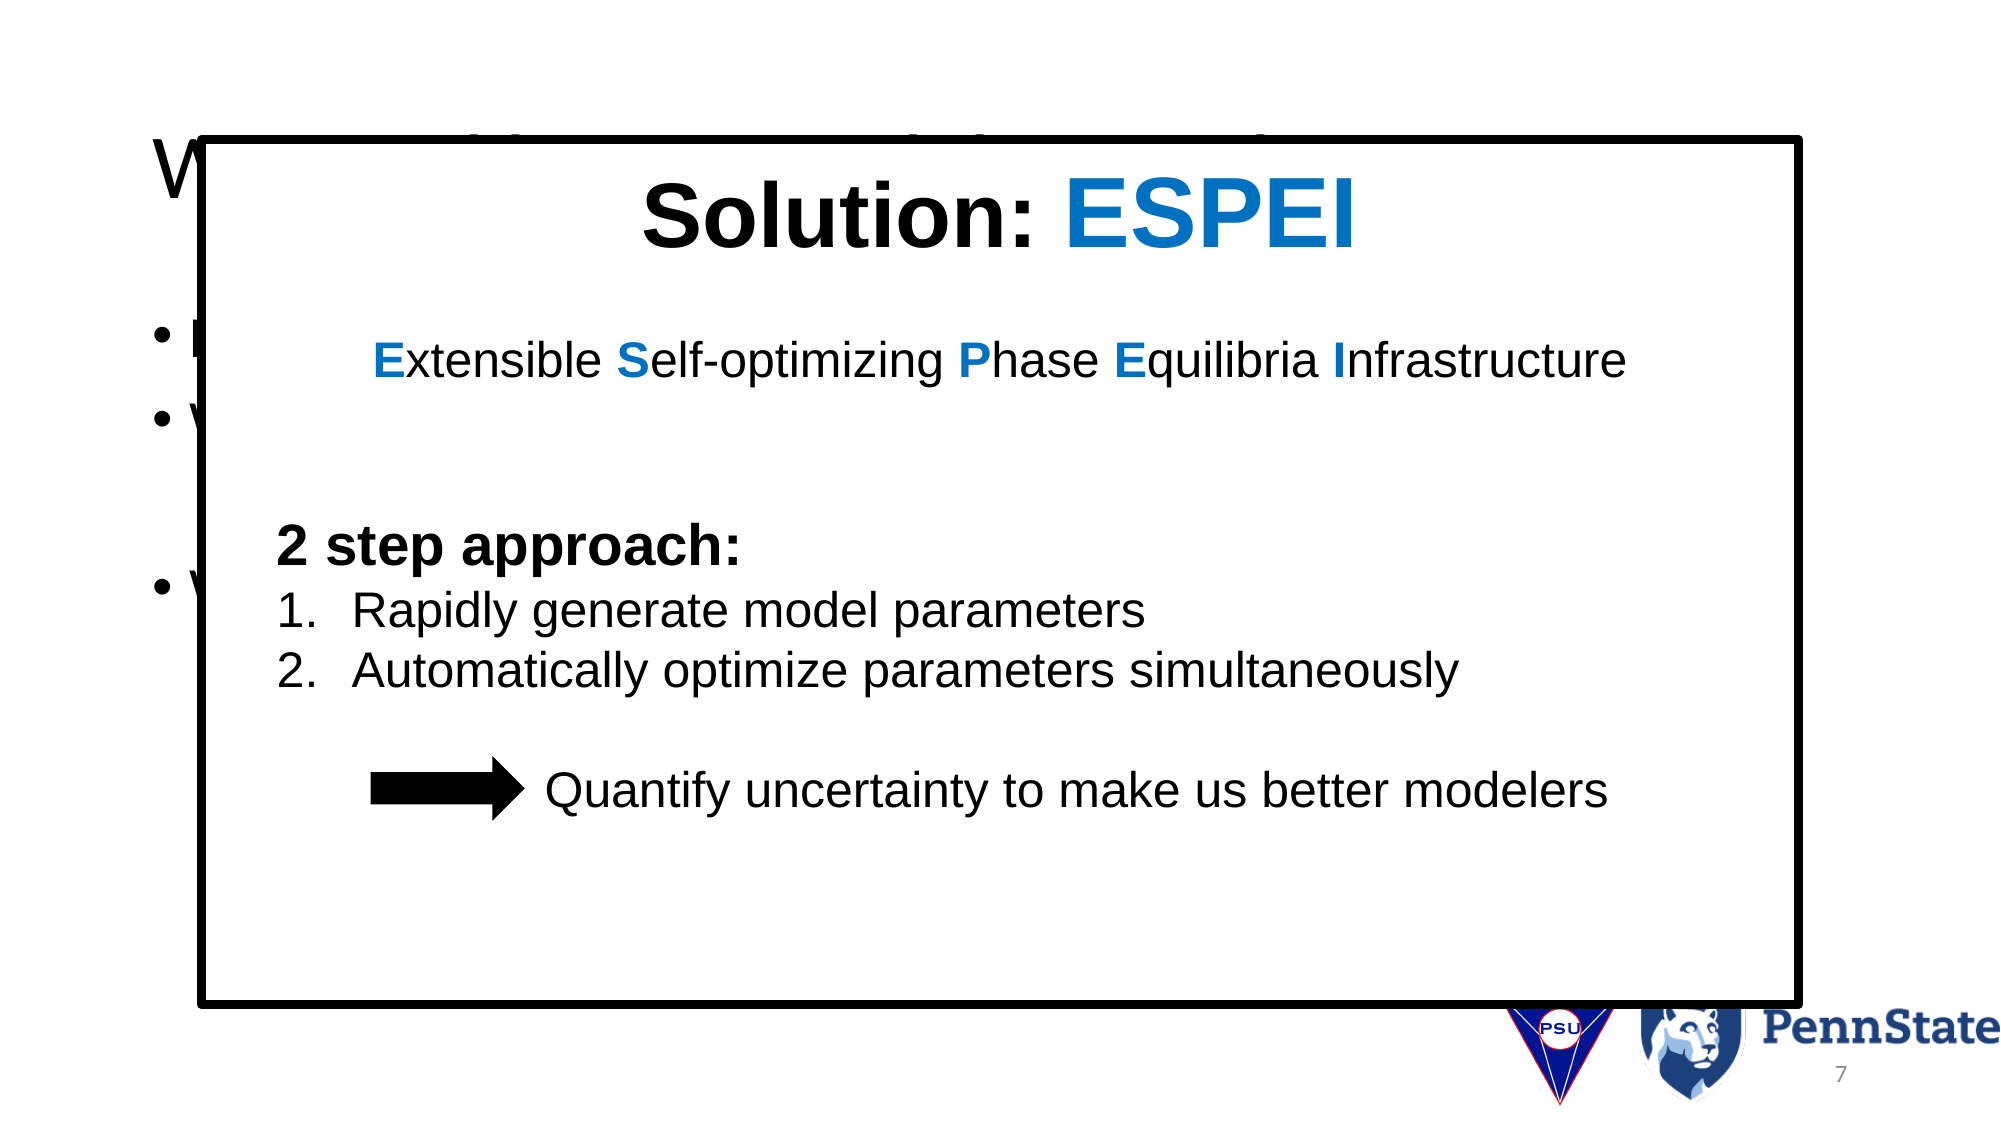

# We need better modeling tools too
Solution: ESPEI

Extensible Self-optimizing Phase Equilibria Infrastructure

2 step approach:
Rapidly generate model parameters
Automatically optimize parameters simultaneously

           Quantify uncertainty to make us better modelers

DRY principle: Don’t repeat yourself!
We need better tools for rapid (re)assessment of new models

While we’re at it, our tools should tell us
Where our models might make bad predictions
How we should spend our time doing experiments and calculations

7